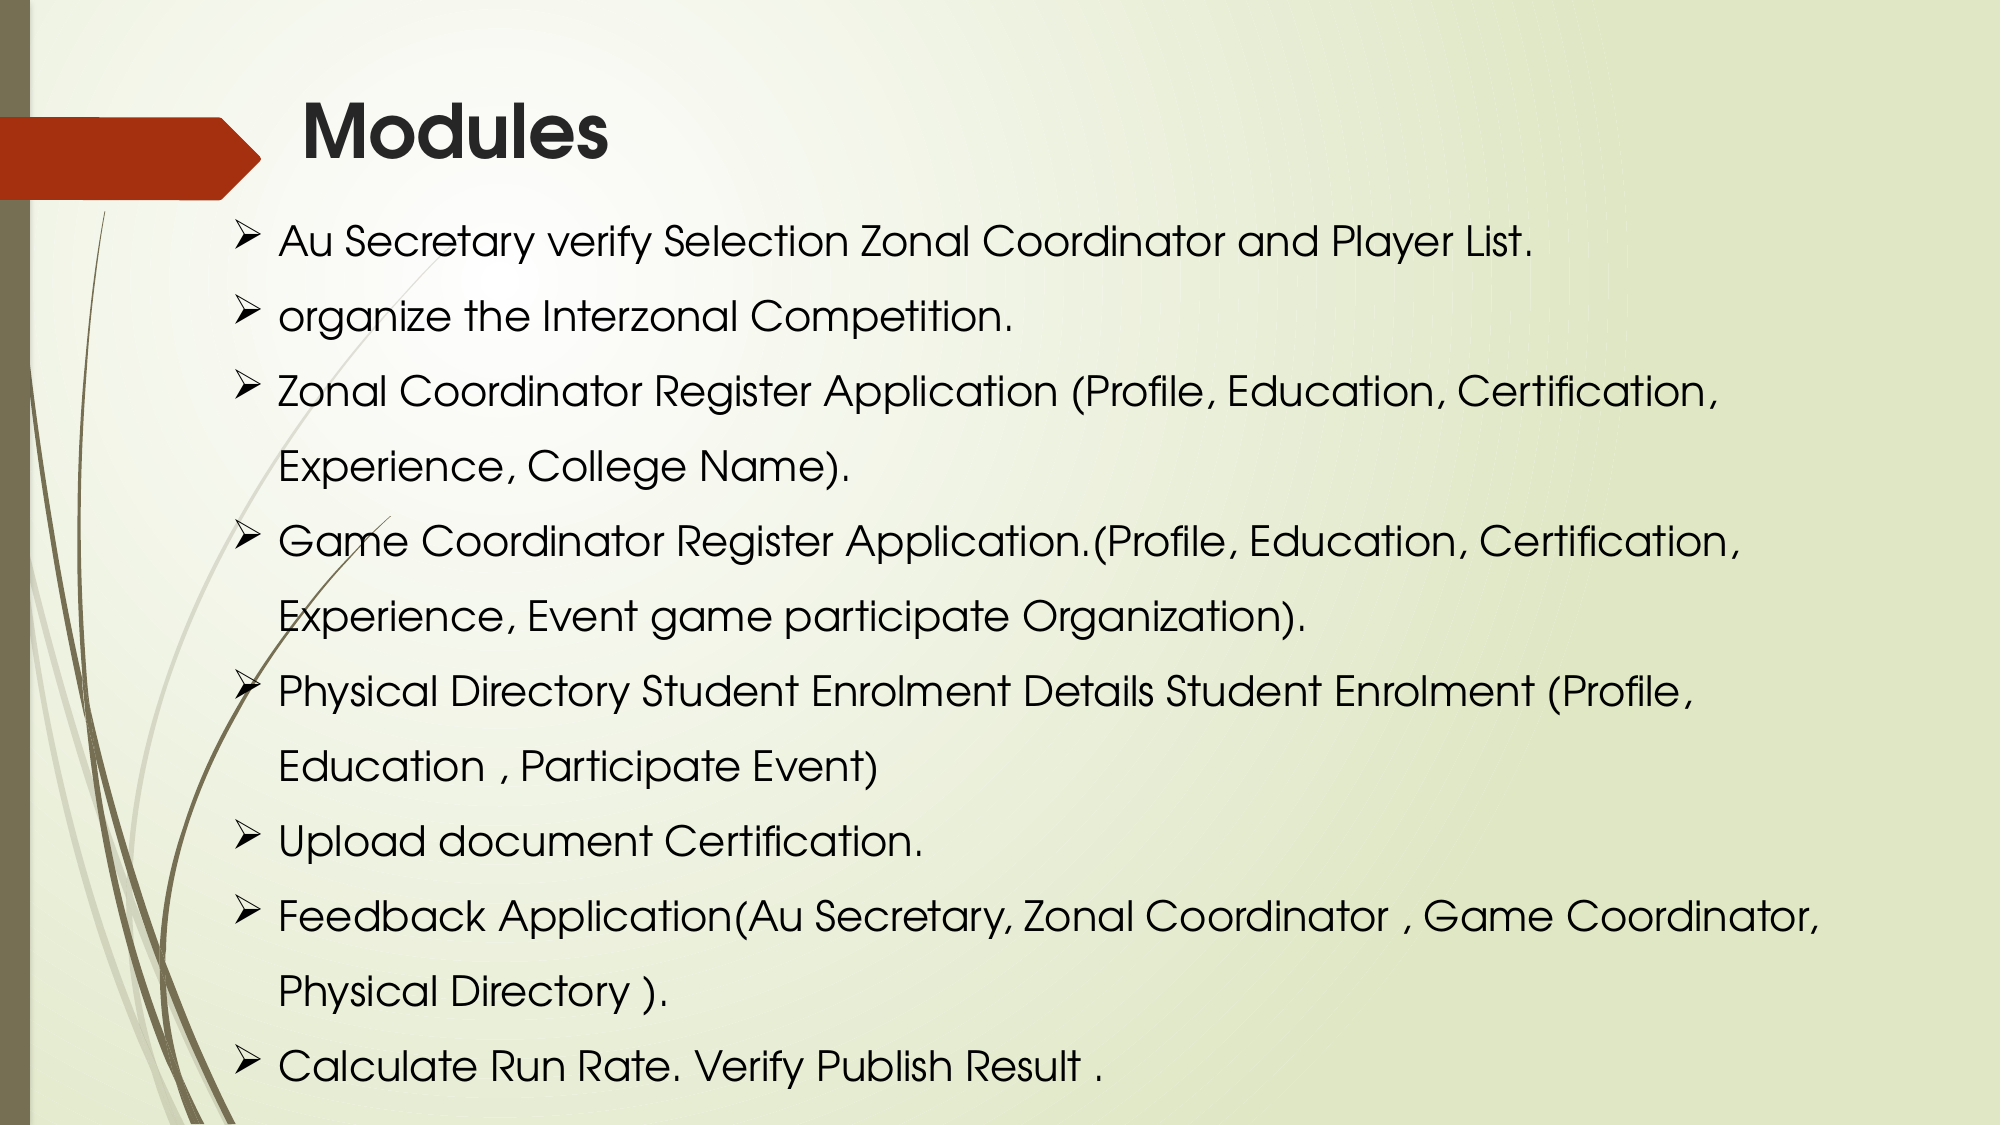

# Modules
Au Secretary verify Selection Zonal Coordinator and Player List.
organize the Interzonal Competition.
Zonal Coordinator Register Application (Profile, Education, Certification, Experience, College Name).
Game Coordinator Register Application.(Profile, Education, Certification, Experience, Event game participate Organization).
Physical Directory Student Enrolment Details Student Enrolment (Profile, Education , Participate Event)
Upload document Certification.
Feedback Application(Au Secretary, Zonal Coordinator , Game Coordinator, Physical Directory ).
Calculate Run Rate. Verify Publish Result .